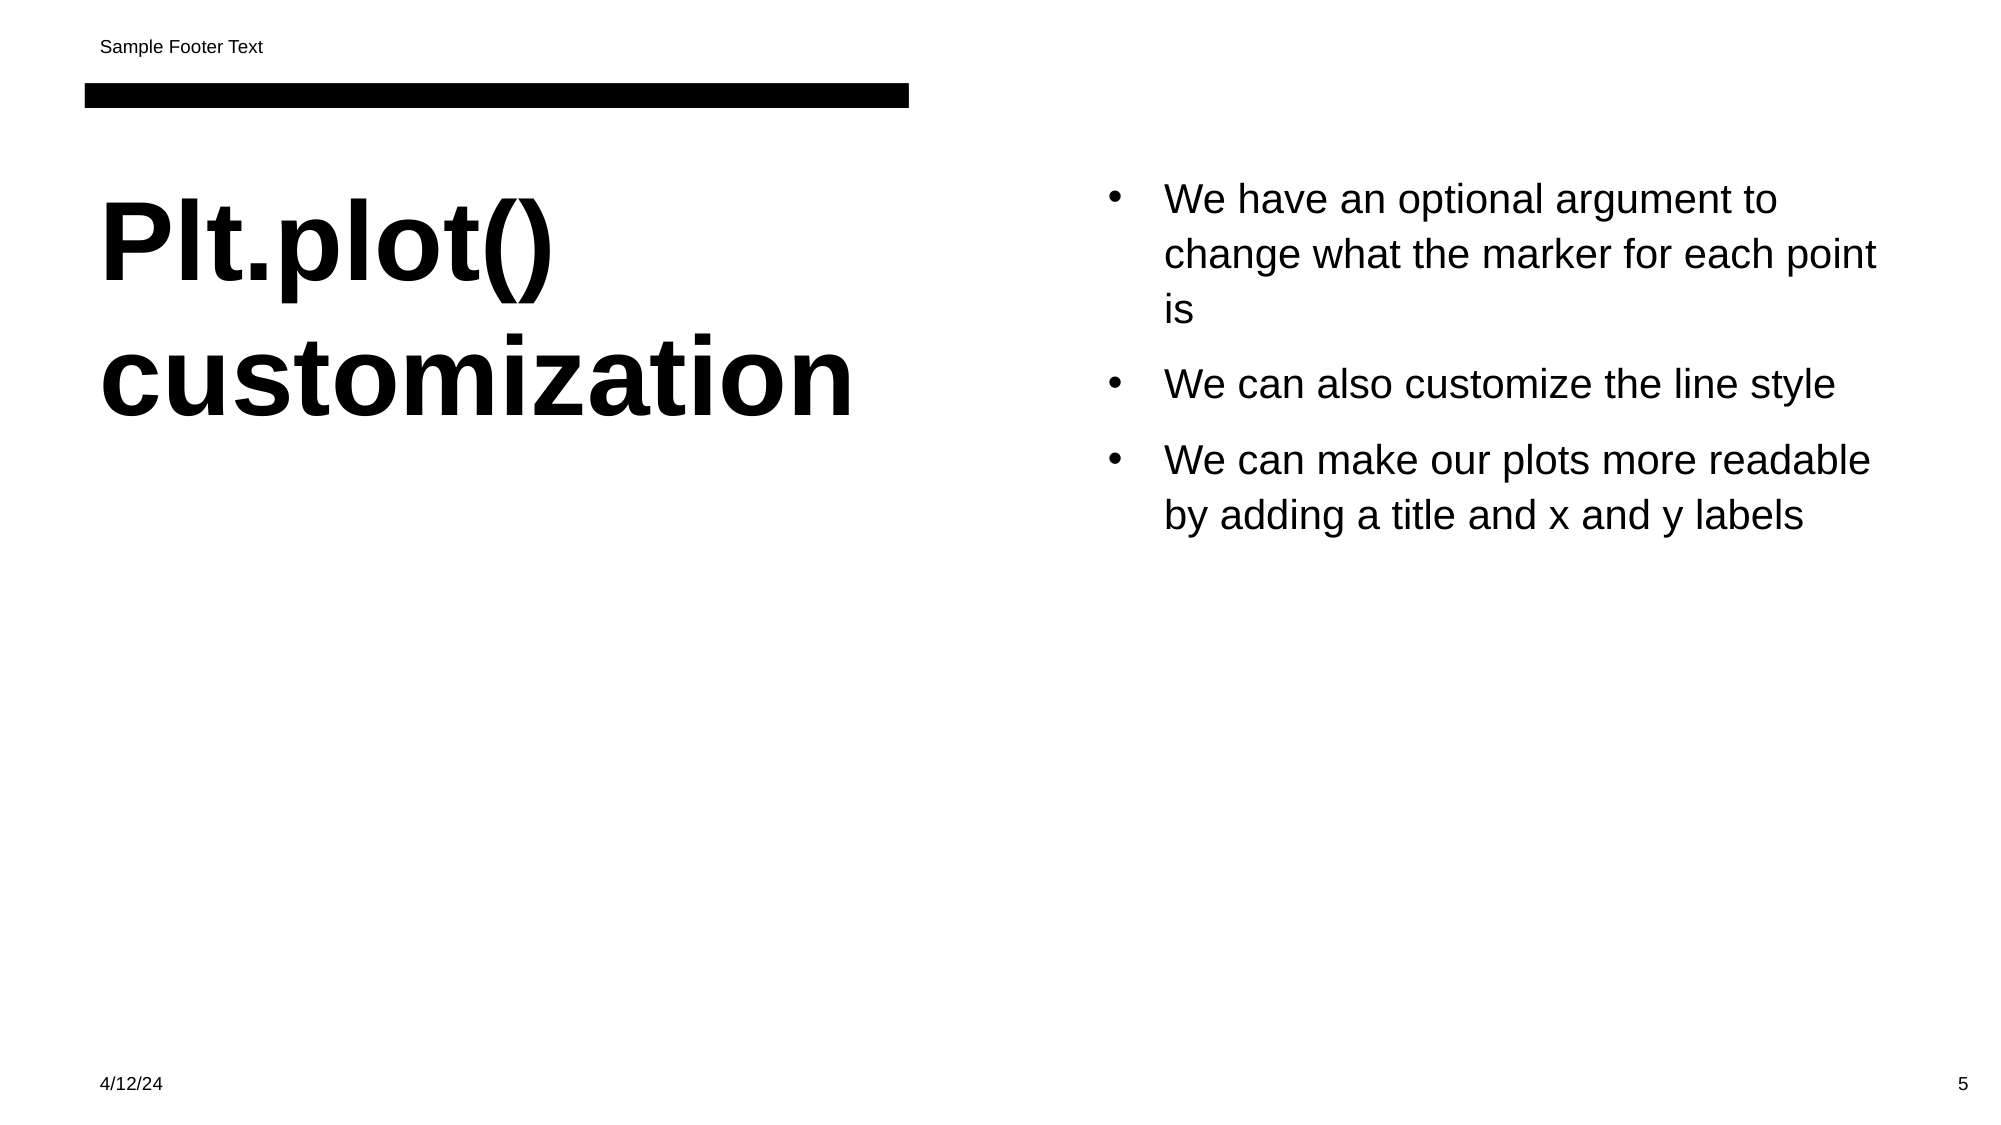

Sample Footer Text
We have an optional argument to change what the marker for each point is
We can also customize the line style
We can make our plots more readable by adding a title and x and y labels
# Plt.plot() customization
4/12/24
5